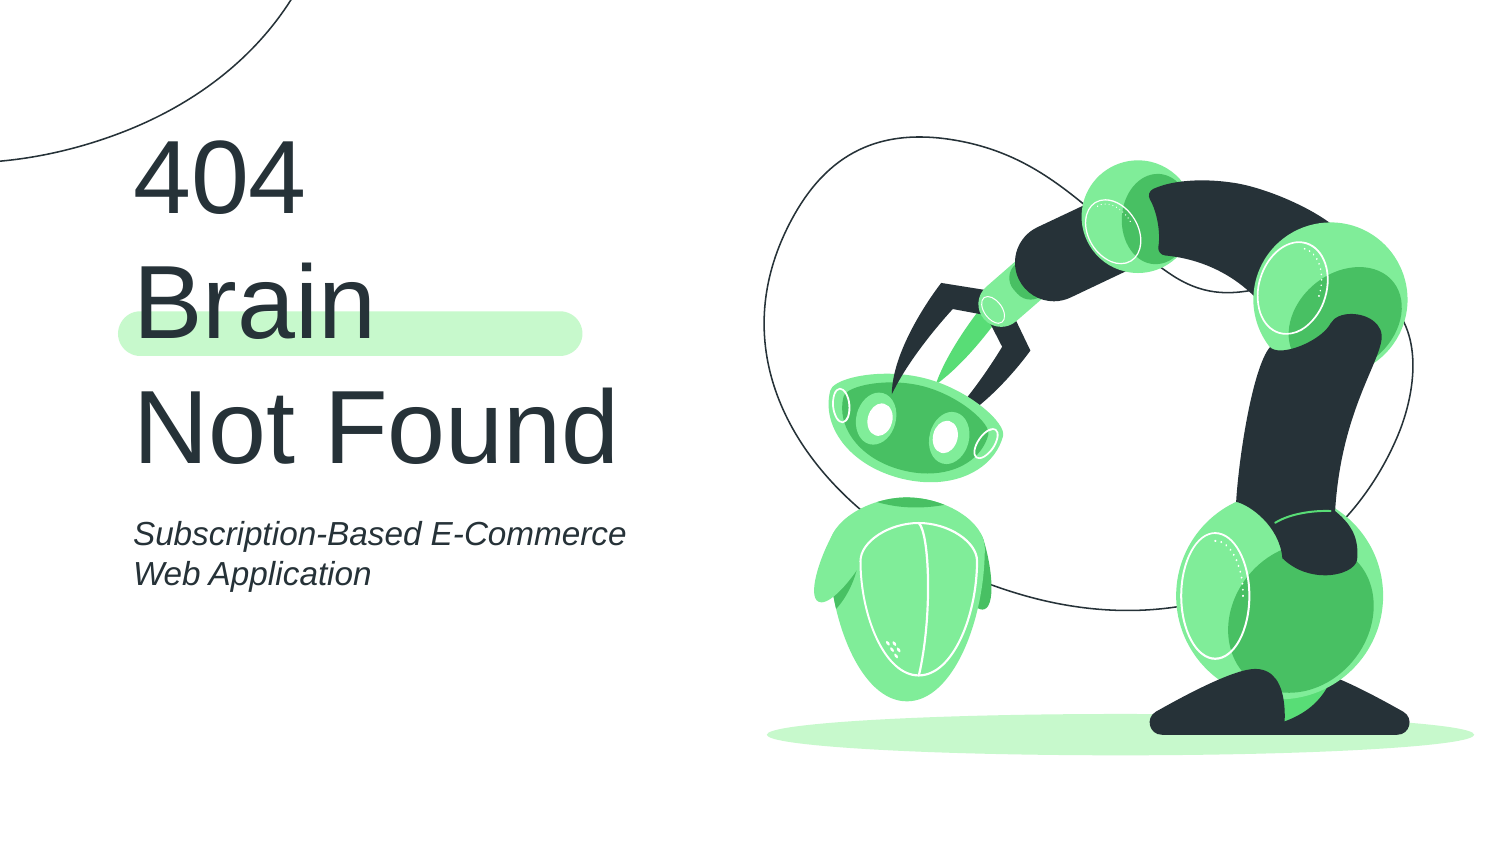

# 404
Brain
Not Found

Subscription-Based E-Commerce Web Application